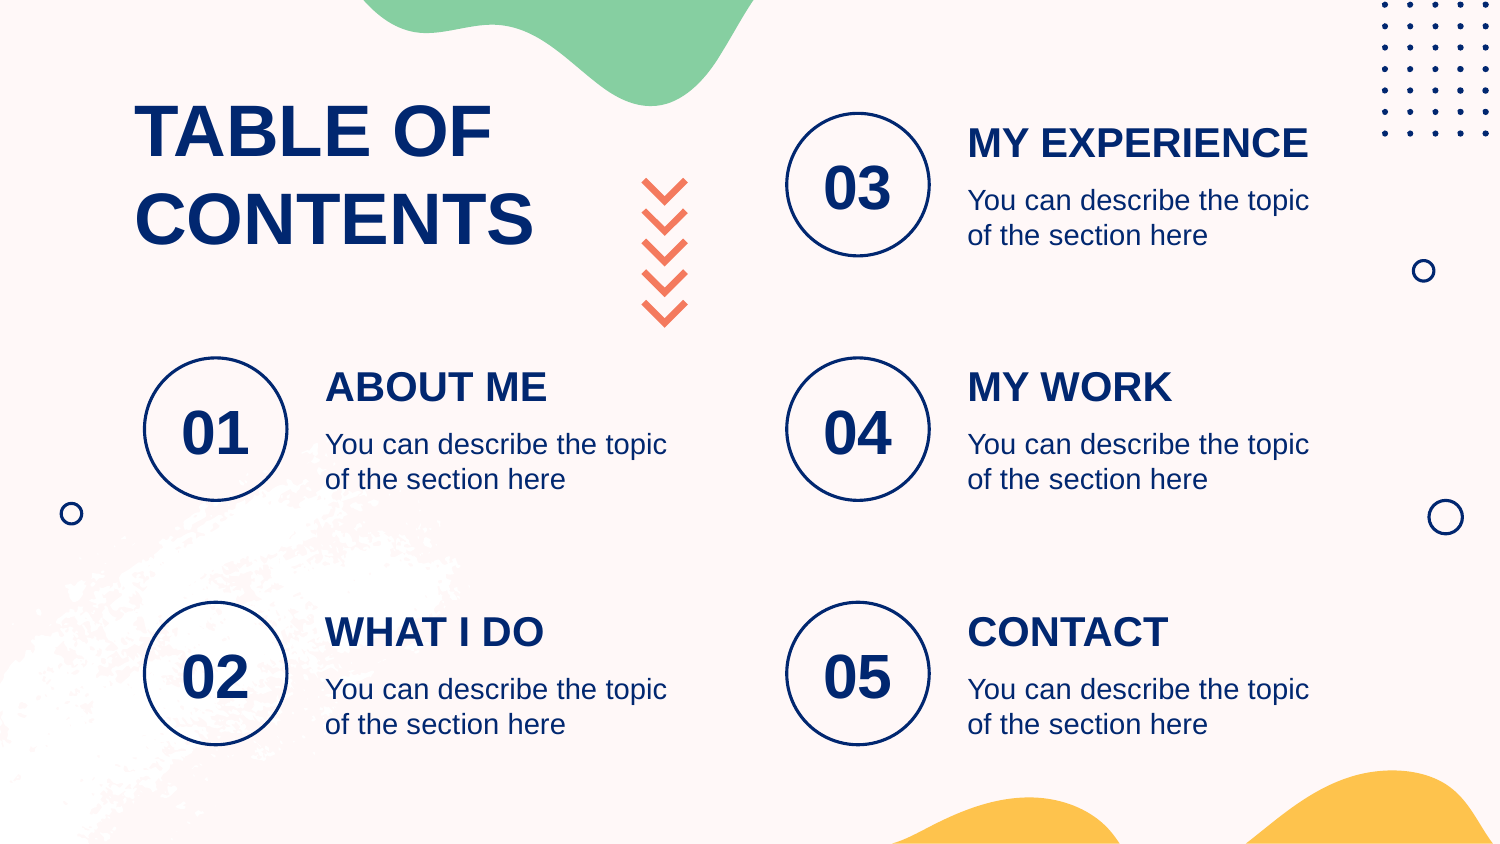

TABLE OF CONTENTS
MY EXPERIENCE

03
You can describe the topic of the section here

ABOUT ME
MY WORK

# 01
04
You can describe the topic of the section here
You can describe the topic of the section here

WHAT I DO
CONTACT

02
05
You can describe the topic of the section here
You can describe the topic of the section here